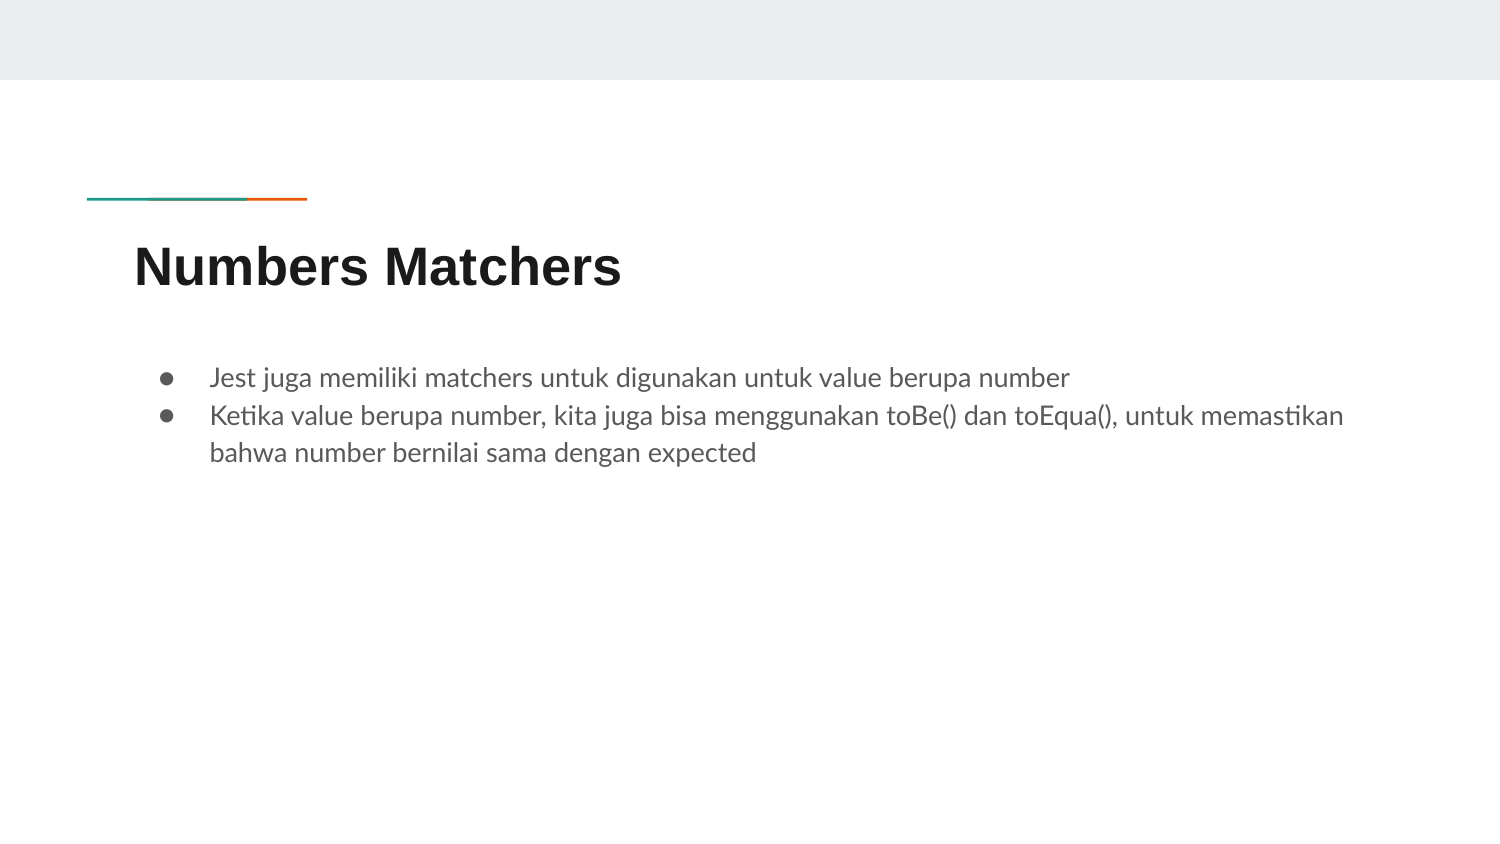

# Numbers Matchers
Jest juga memiliki matchers untuk digunakan untuk value berupa number
Ketika value berupa number, kita juga bisa menggunakan toBe() dan toEqua(), untuk memastikan bahwa number bernilai sama dengan expected